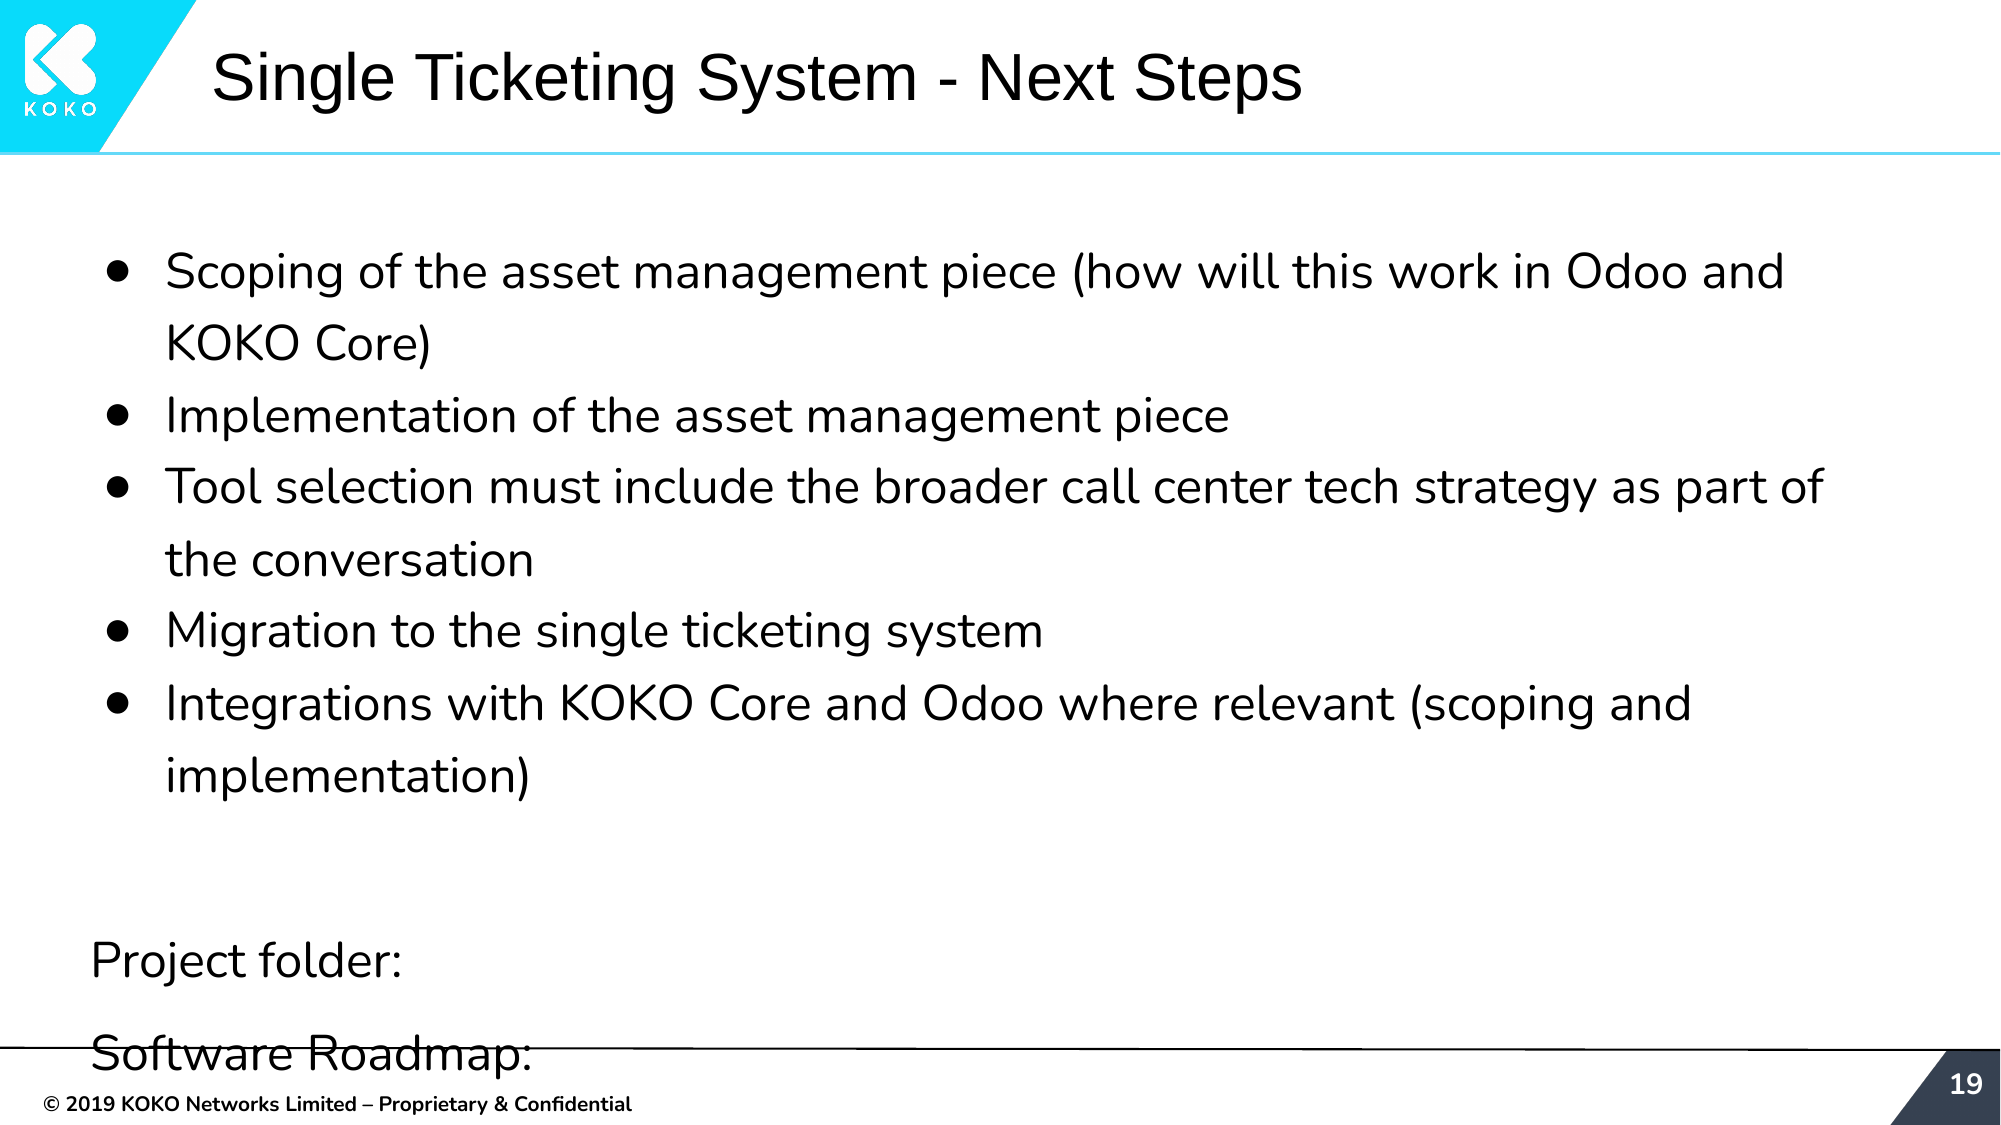

# Single Ticketing System - Next Steps
Scoping of the asset management piece (how will this work in Odoo and KOKO Core)
Implementation of the asset management piece
Tool selection must include the broader call center tech strategy as part of the conversation
Migration to the single ticketing system
Integrations with KOKO Core and Odoo where relevant (scoping and implementation)

Project folder:
Software Roadmap:
19